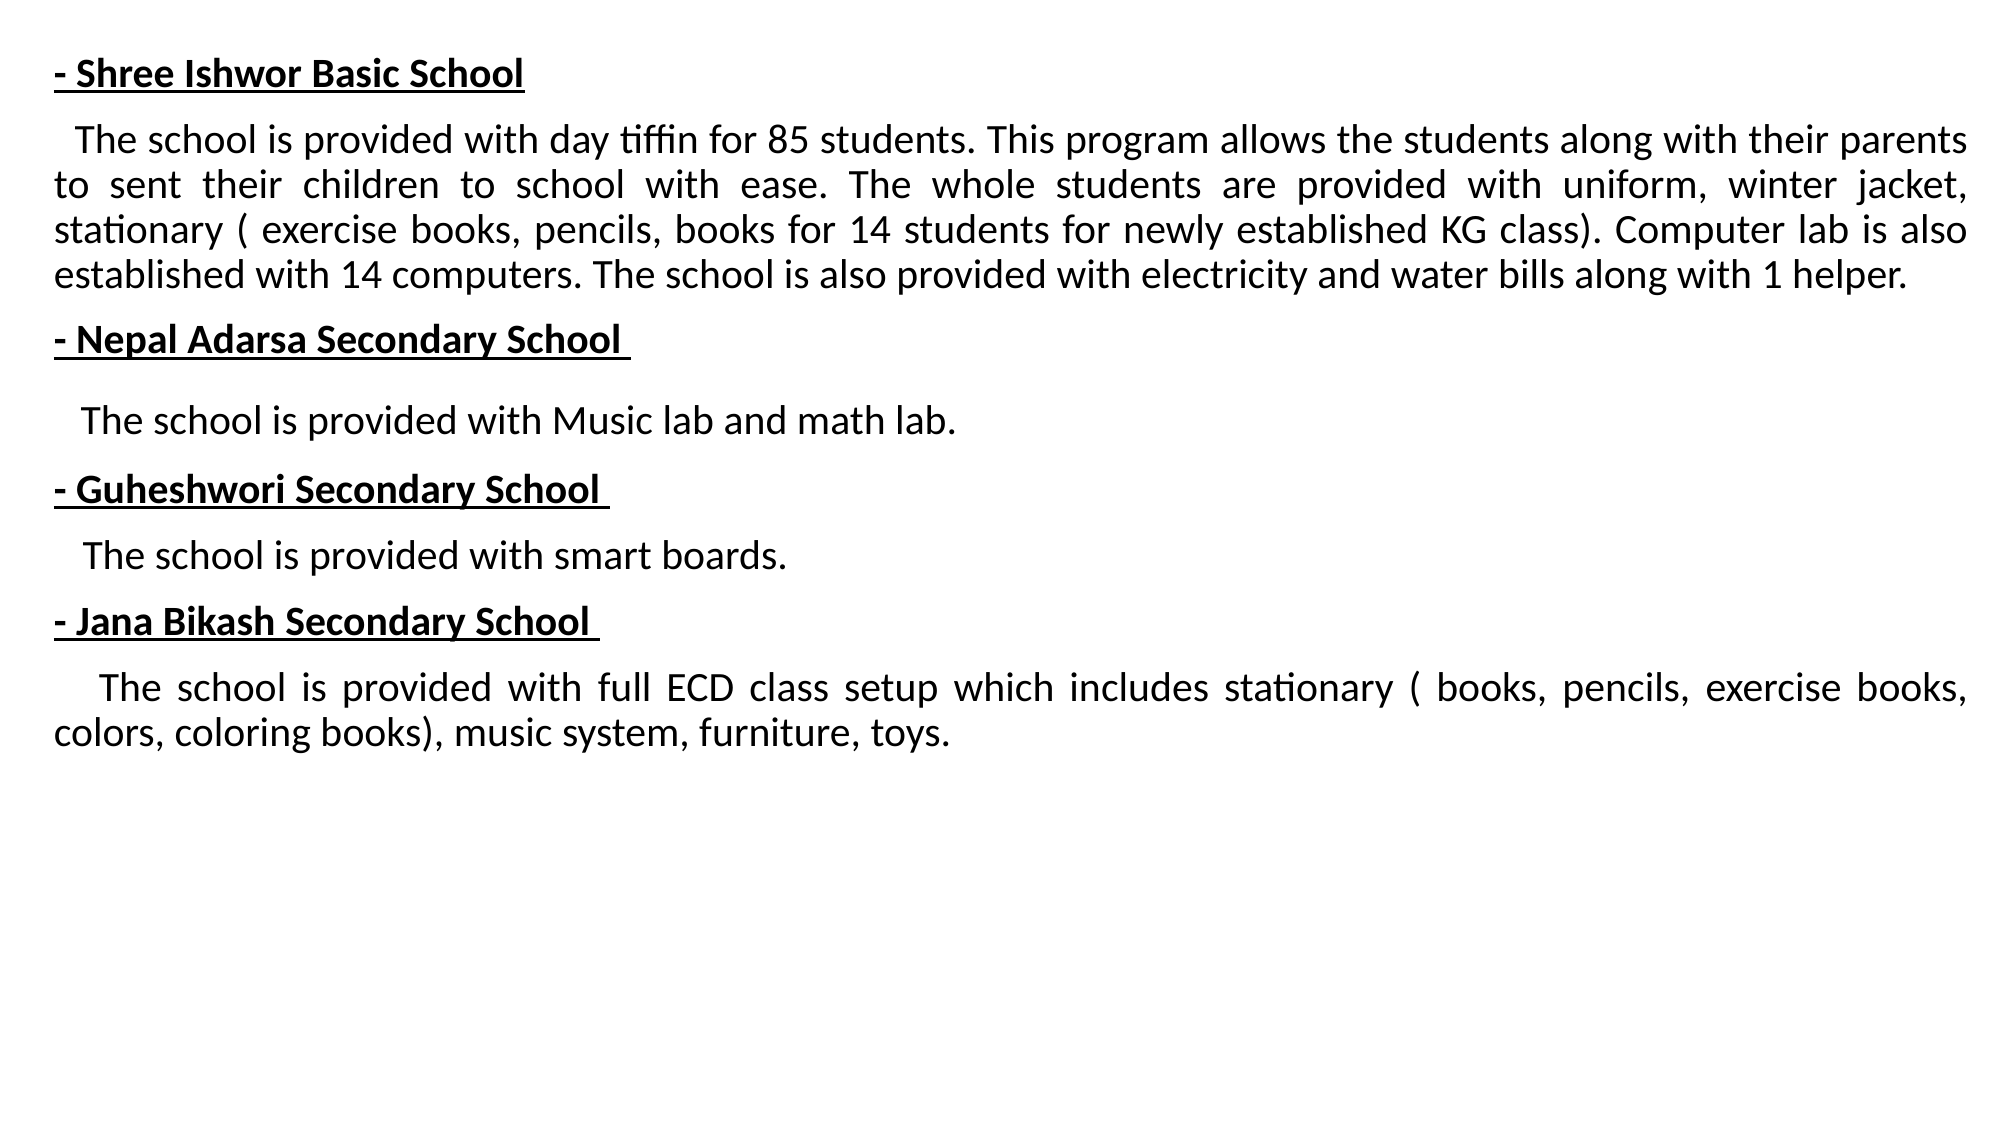

- Shree Ishwor Basic School
  The school is provided with day tiffin for 85 students. This program allows the students along with their parents to sent their children to school with ease. The whole students are provided with uniform, winter jacket, stationary ( exercise books, pencils, books for 14 students for newly established KG class). Computer lab is also established with 14 computers. The school is also provided with electricity and water bills along with 1 helper.
- Nepal Adarsa Secondary School
  The school is provided with Music lab and math lab.
- Guheshwori Secondary School
   The school is provided with smart boards.
- Jana Bikash Secondary School
   The school is provided with full ECD class setup which includes stationary ( books, pencils, exercise books, colors, coloring books), music system, furniture, toys.